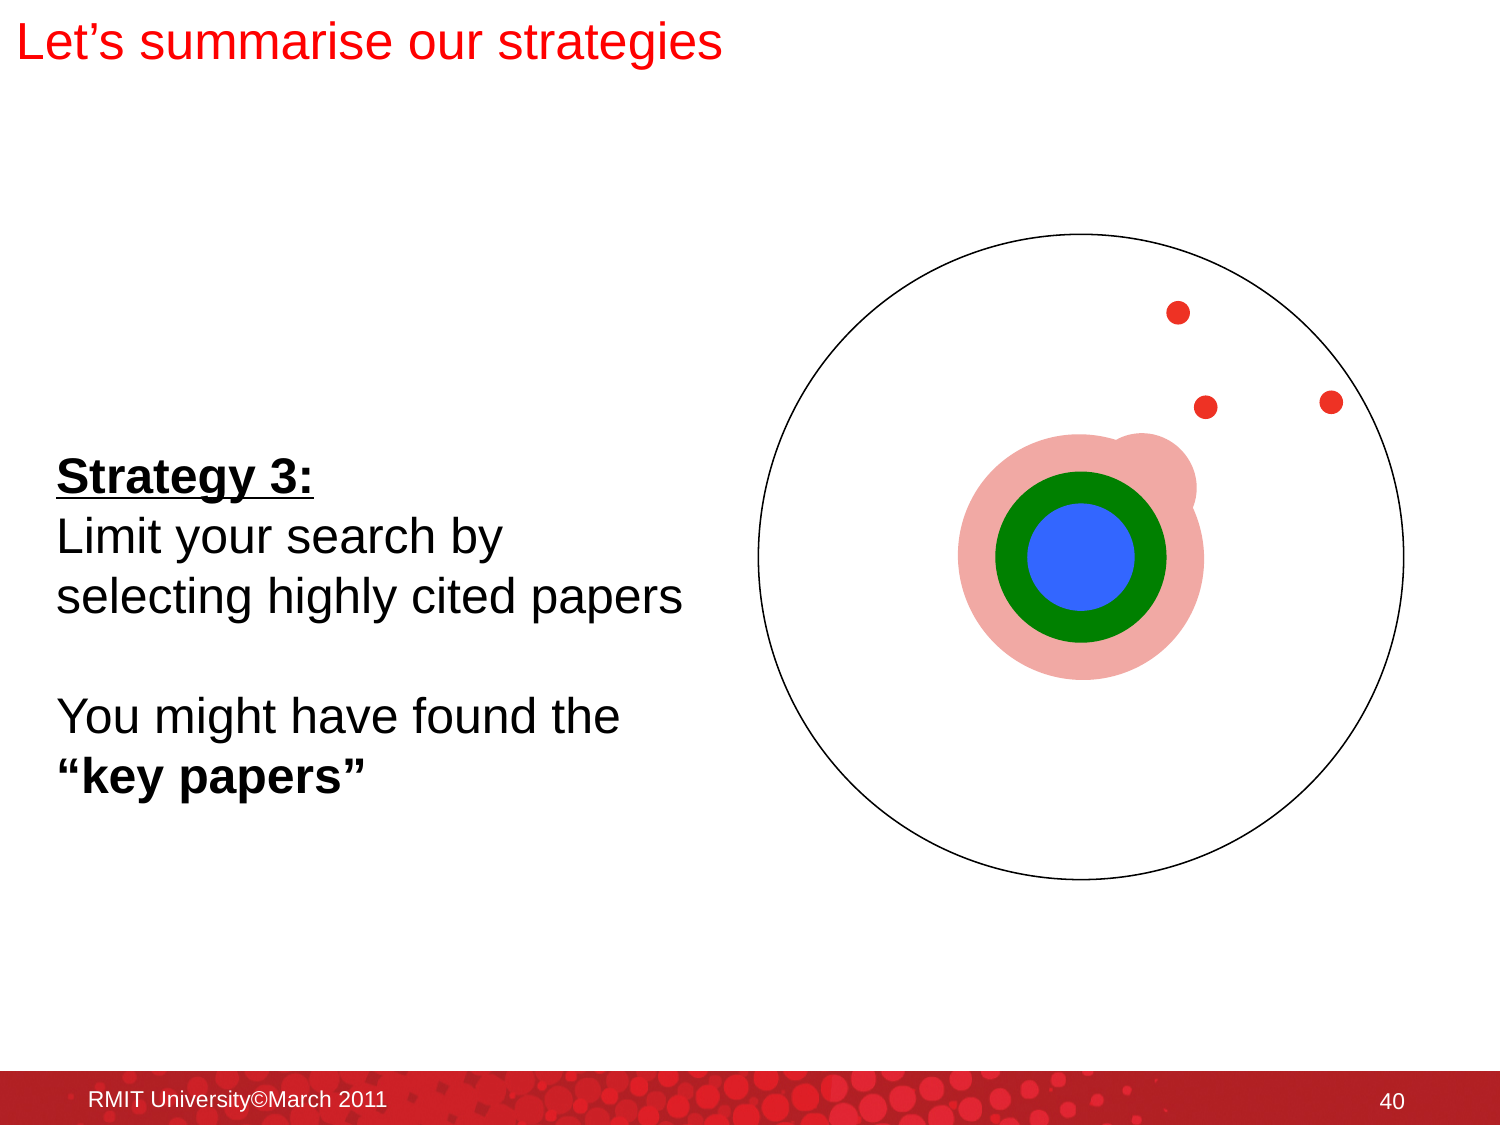

Let’s summarise our strategies

Strategy 3:
Limit your search by selecting highly cited papers

You might have found the
“key papers”

RMIT University©March 2011
40